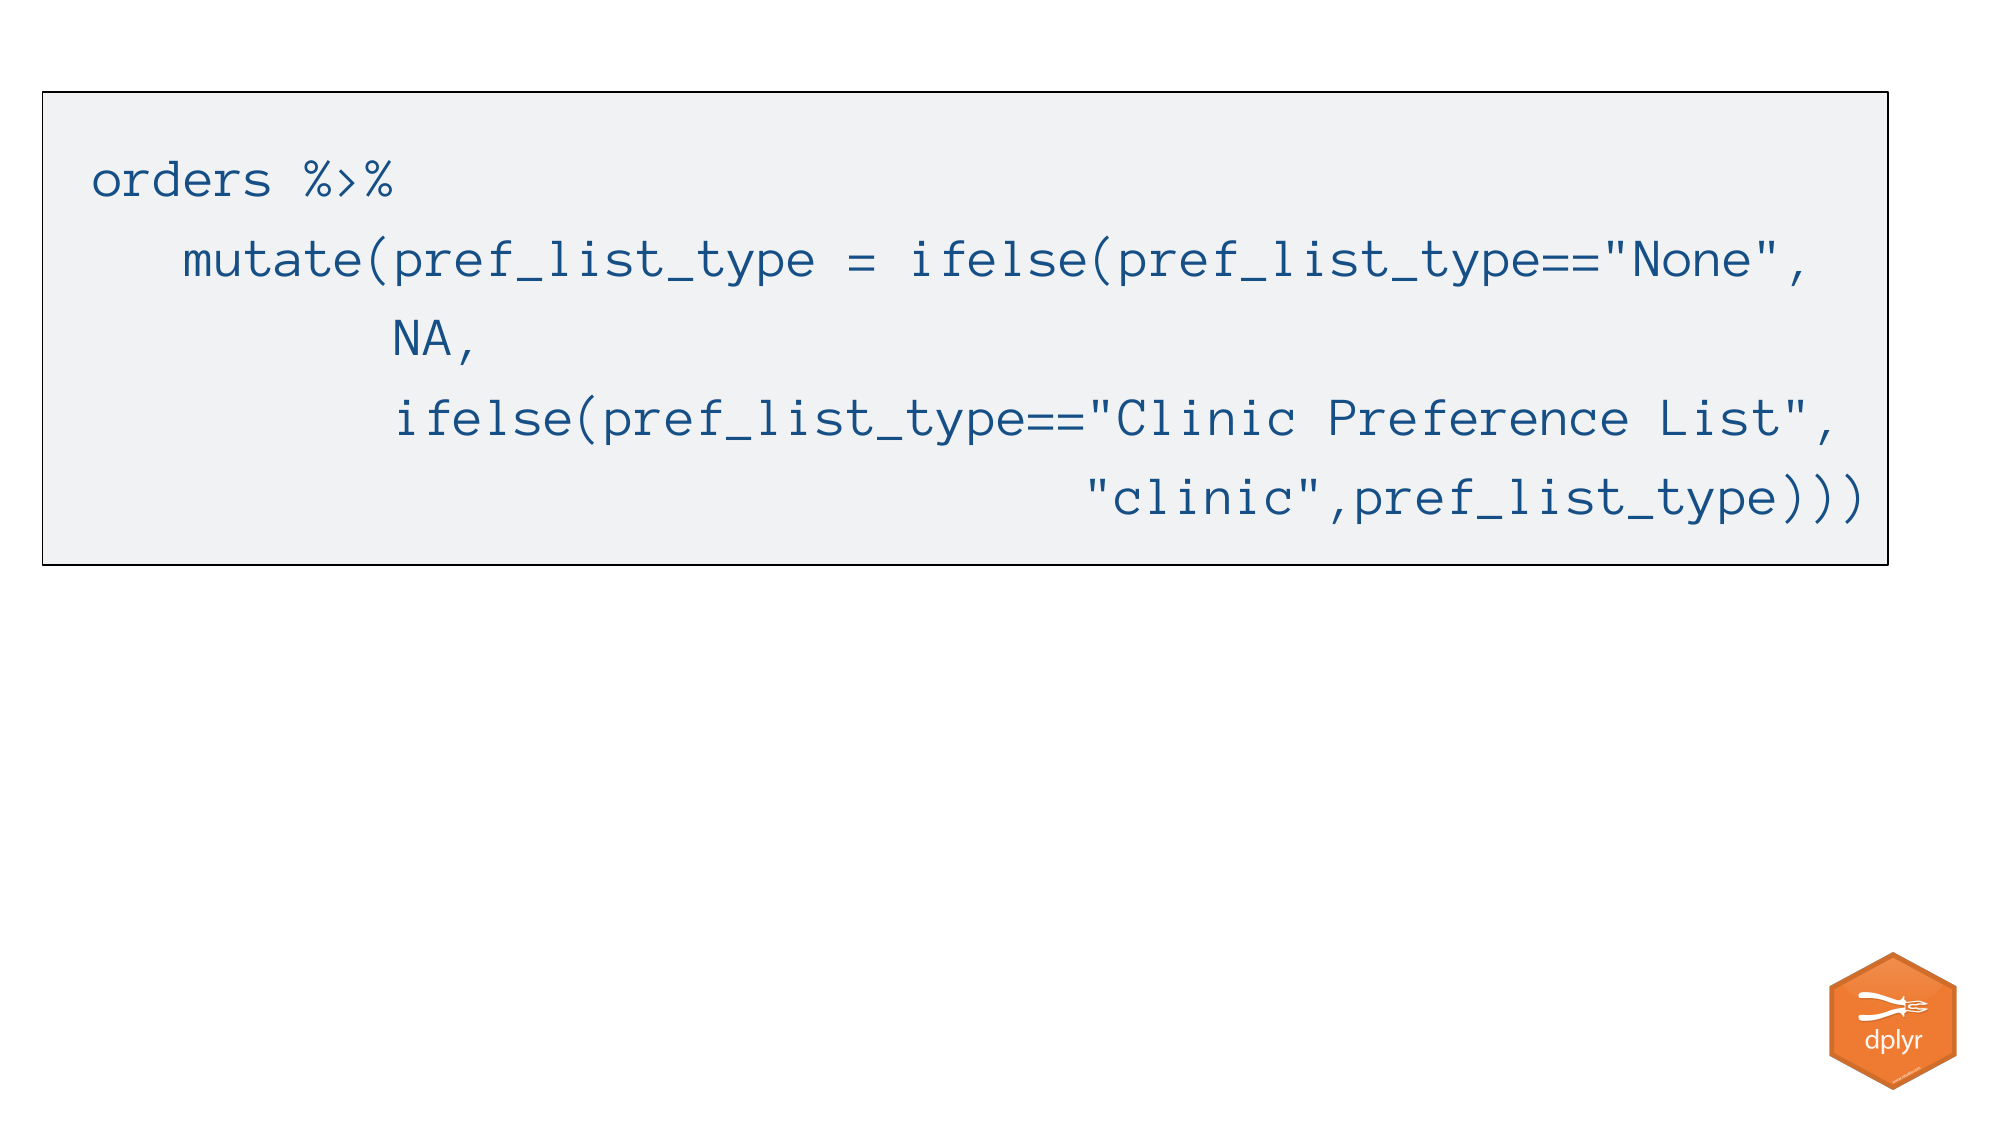

orders %>%
   mutate(pref_list_type = ifelse(pref_list_type=="None",
		NA,
		ifelse(pref_list_type=="Clinic Preference List", 								   "clinic",pref_list_type)))